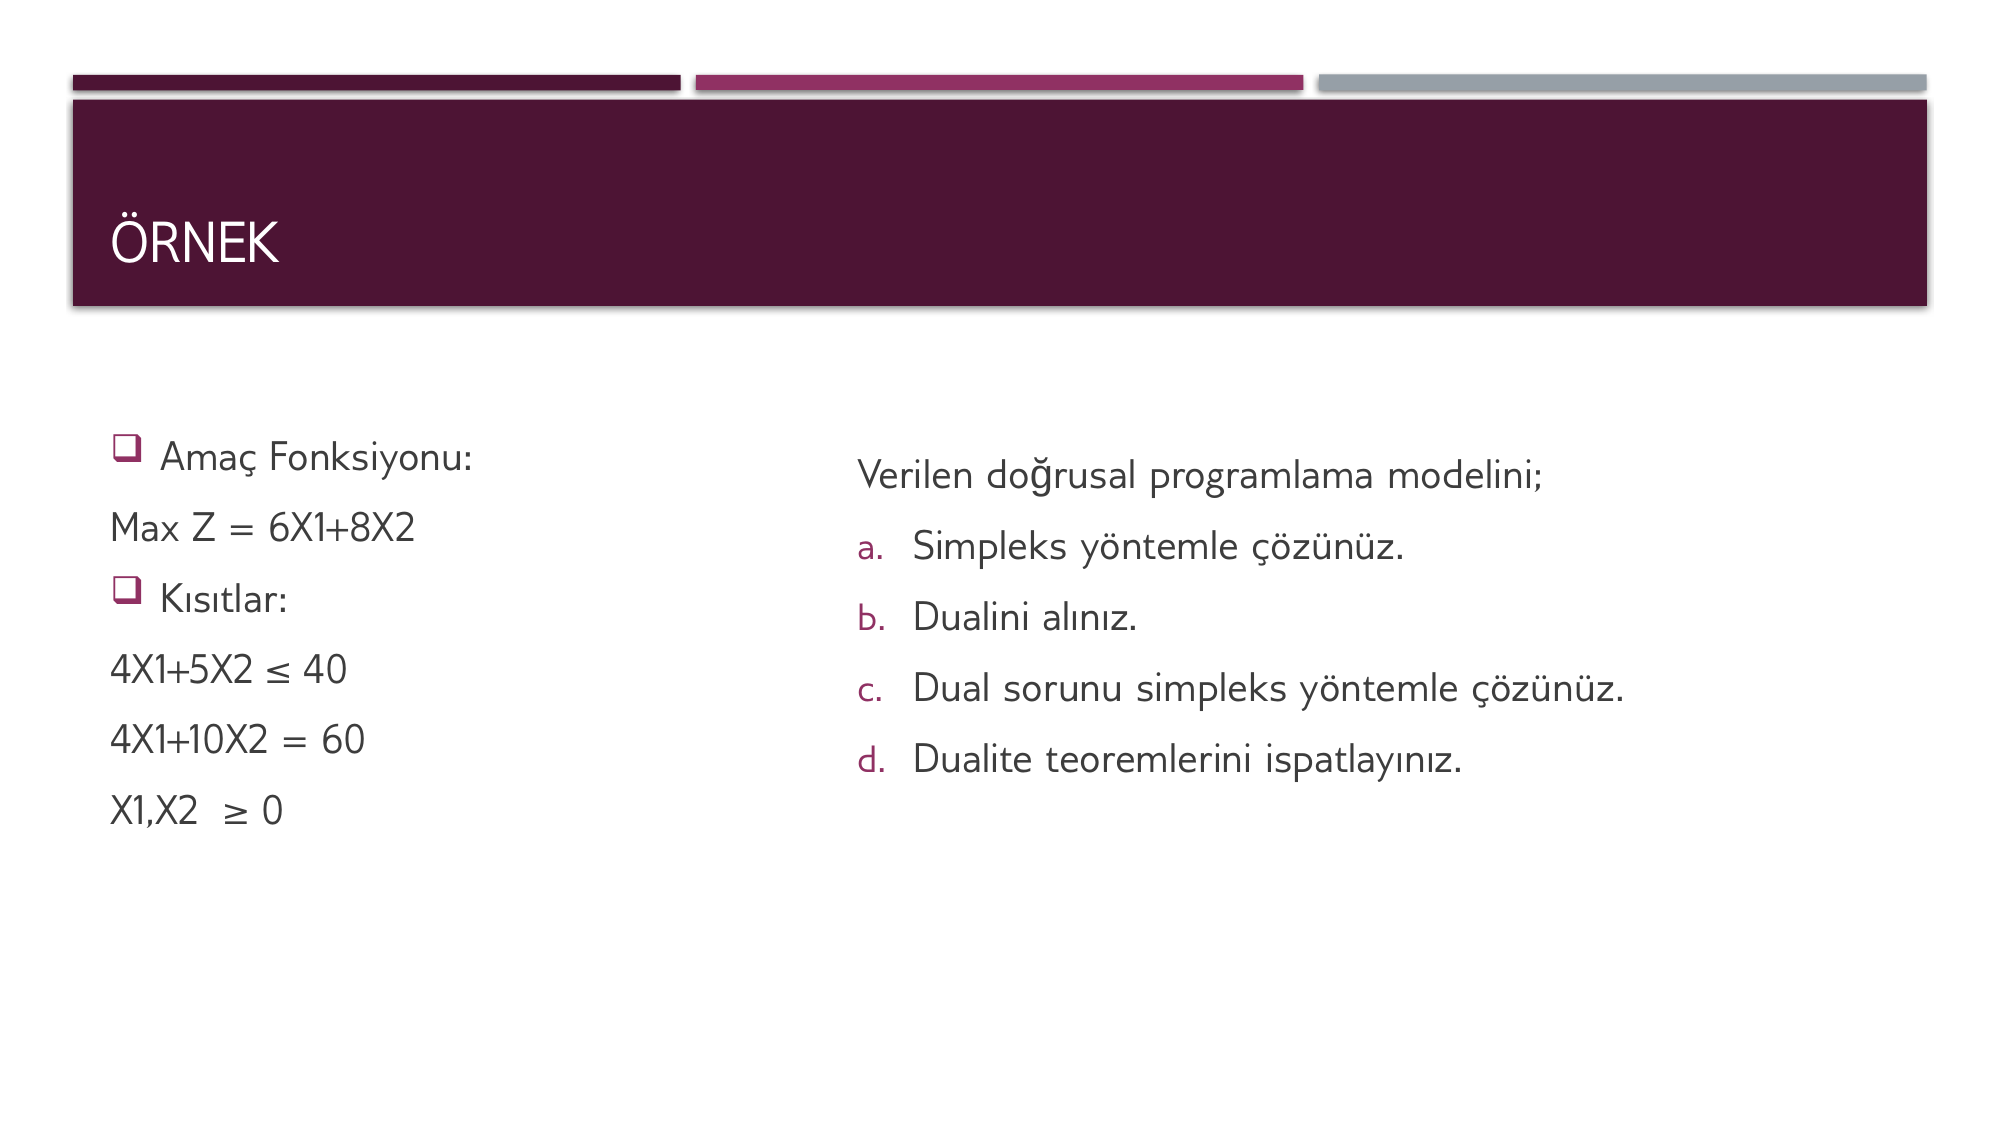

# ÖRNEK
Verilen doğrusal programlama modelini;
Simpleks yöntemle çözünüz.
Dualini alınız.
Dual sorunu simpleks yöntemle çözünüz.
Dualite teoremlerini ispatlayınız.

Amaç Fonksiyonu:
Max Z = 6X1+8X2
Kısıtlar:
4X1+5X2 ≤ 40
4X1+10X2 = 60
X1,X2  ≥ 0